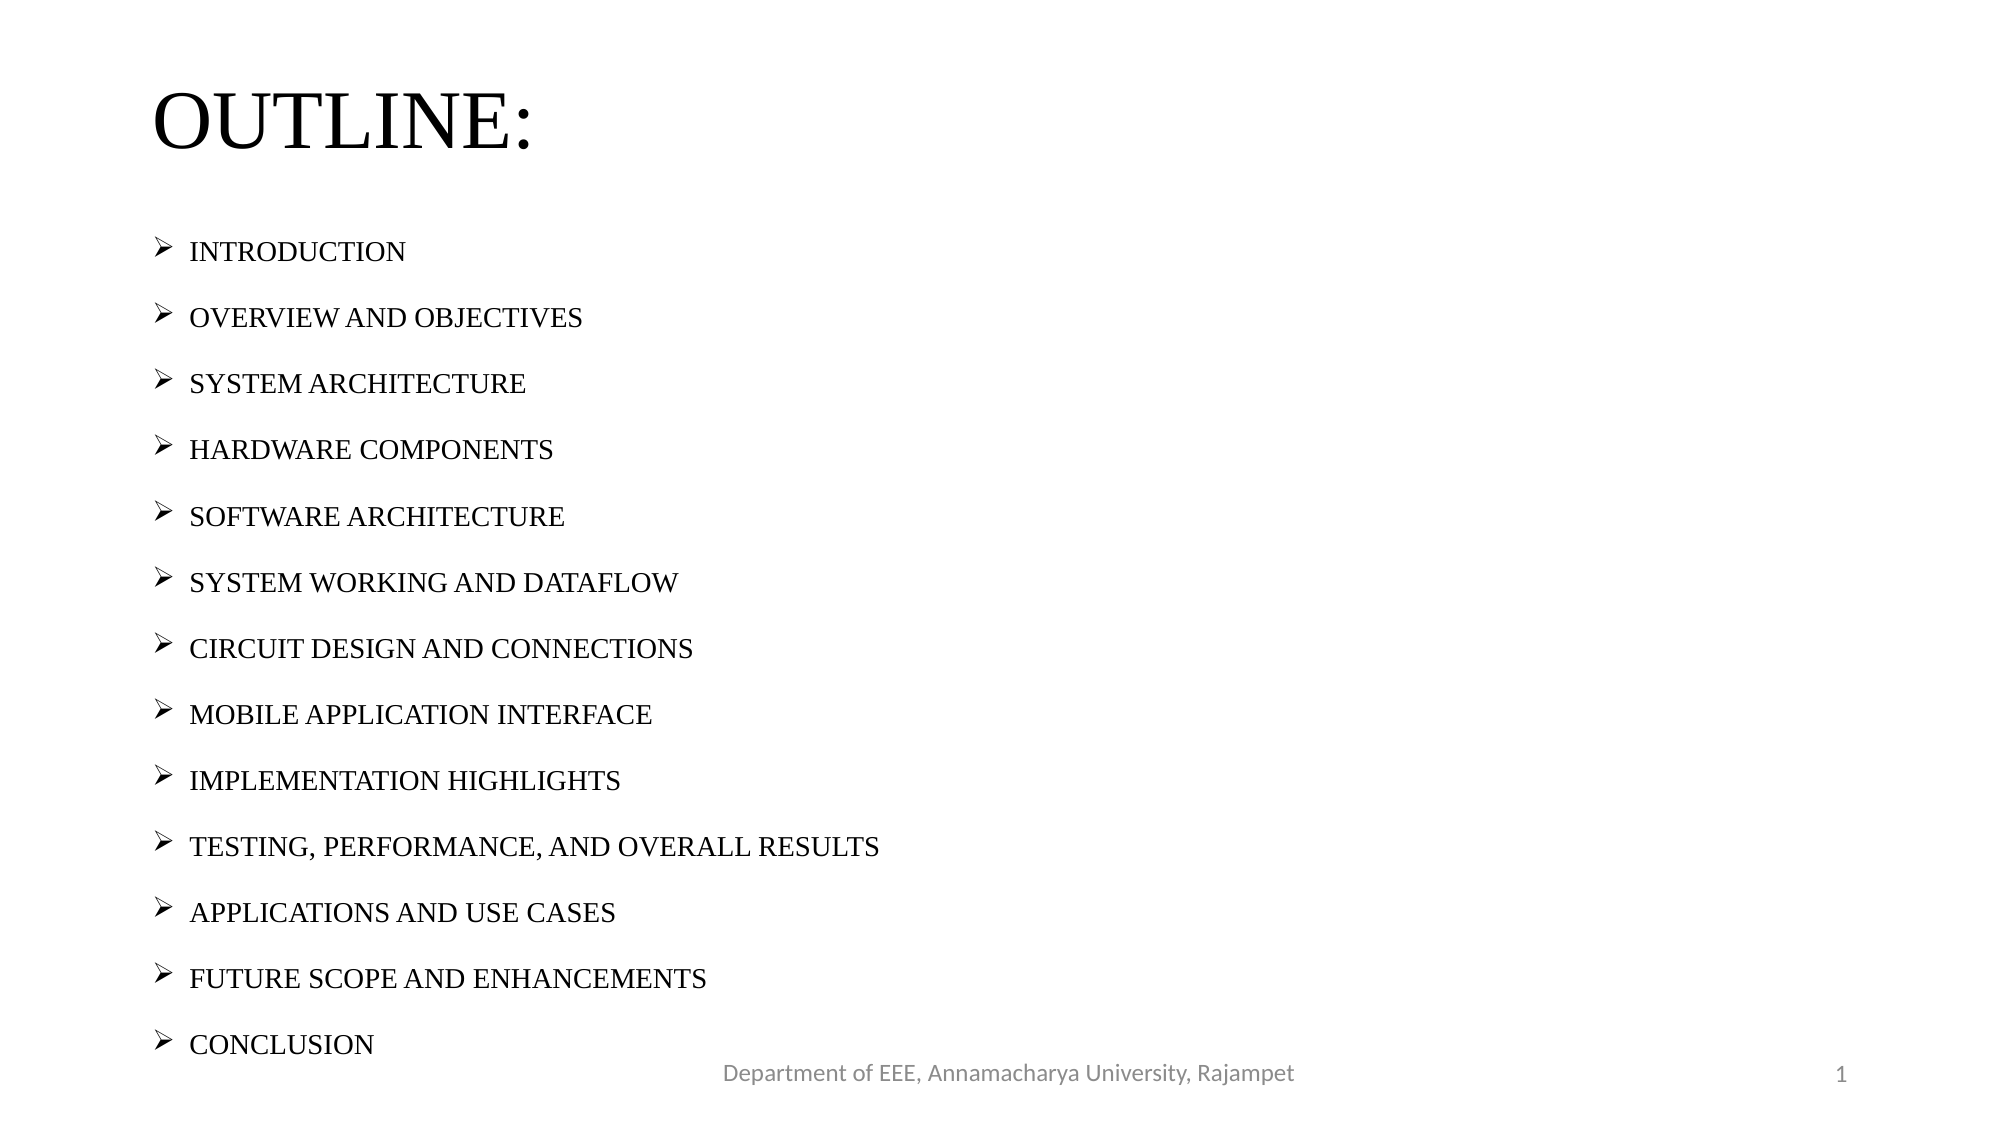

# OUTLINE:
INTRODUCTION
OVERVIEW AND OBJECTIVES
SYSTEM ARCHITECTURE
HARDWARE COMPONENTS
SOFTWARE ARCHITECTURE
SYSTEM WORKING AND DATAFLOW
CIRCUIT DESIGN AND CONNECTIONS
MOBILE APPLICATION INTERFACE
IMPLEMENTATION HIGHLIGHTS
TESTING, PERFORMANCE, AND OVERALL RESULTS
APPLICATIONS AND USE CASES
FUTURE SCOPE AND ENHANCEMENTS
CONCLUSION

Department of EEE, Annamacharya University, Rajampet
1